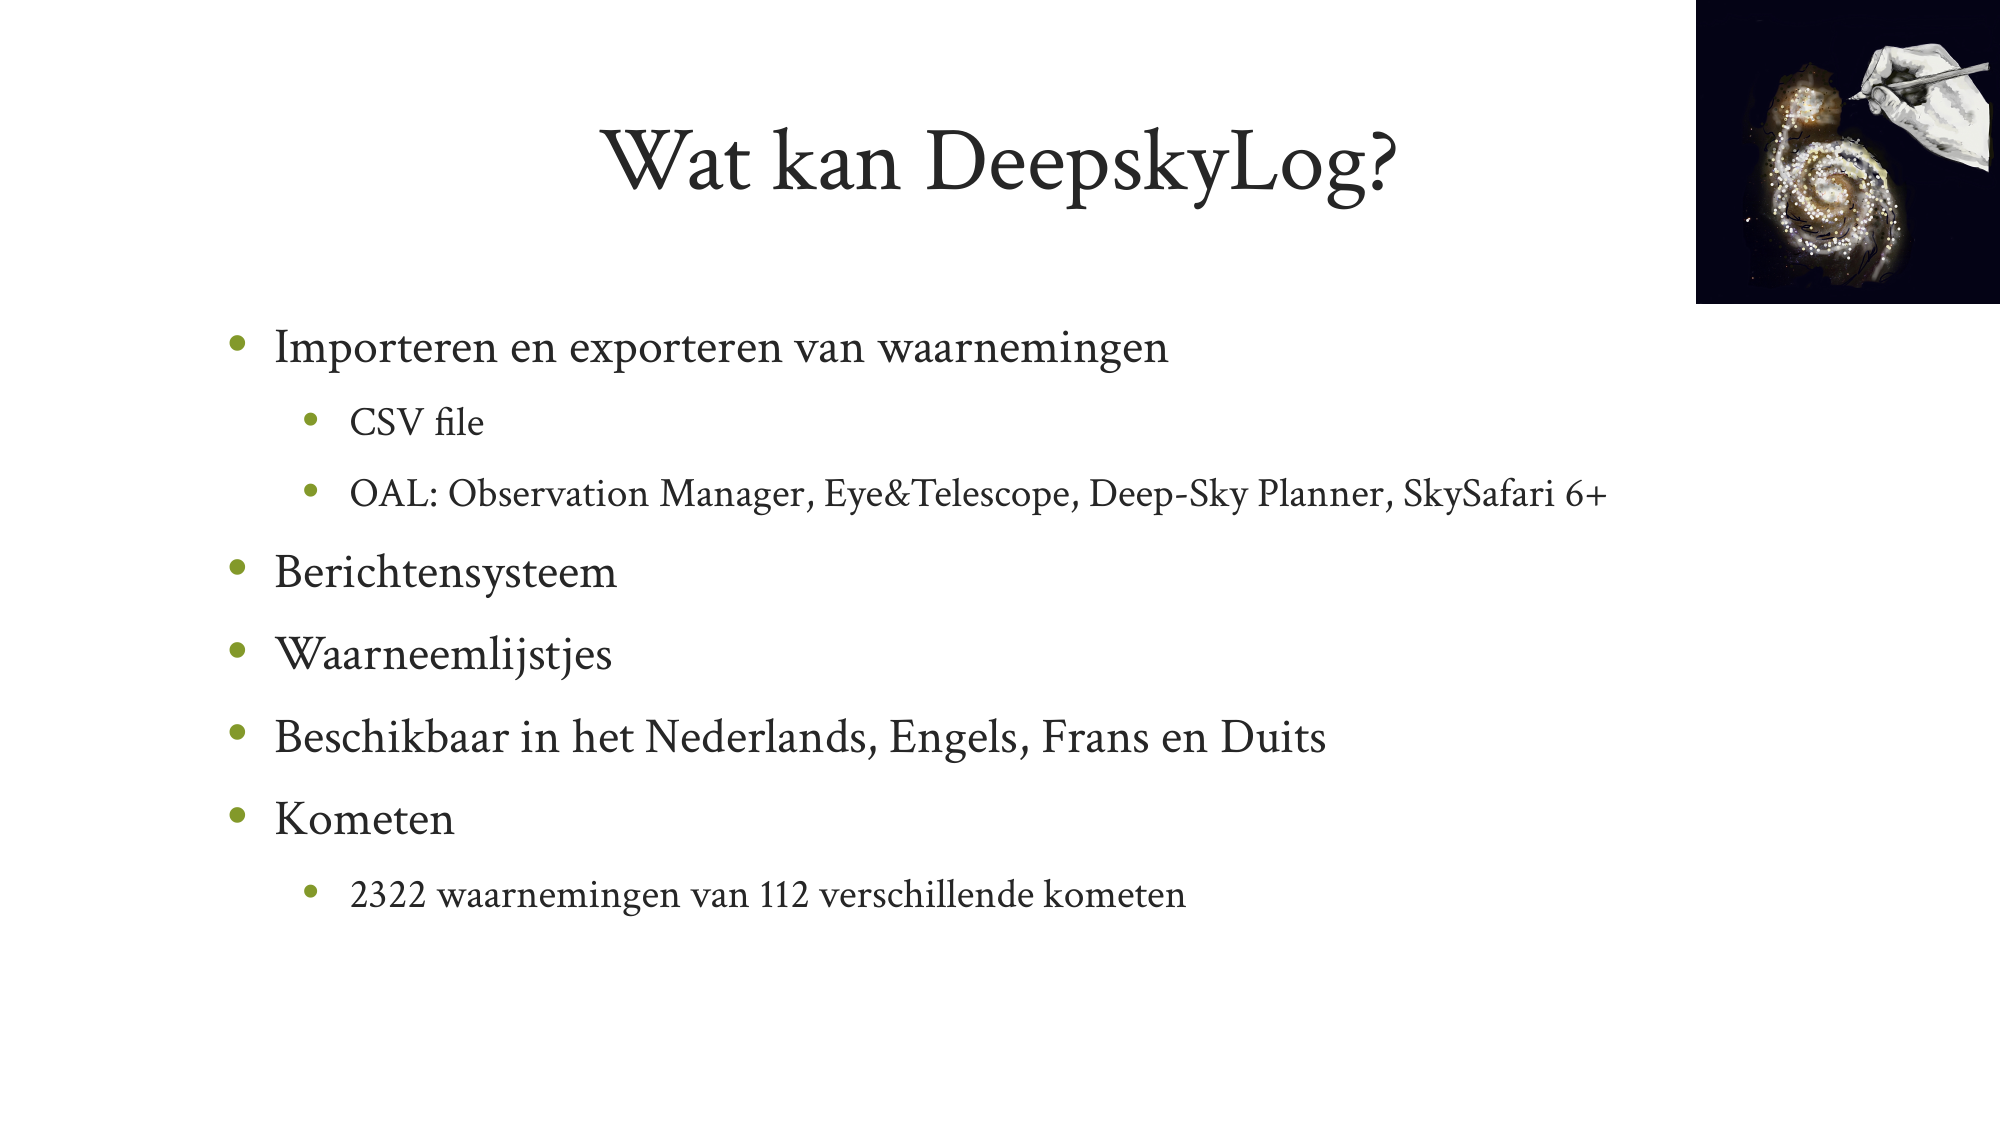

# Wat kan DeepskyLog?
Importeren en exporteren van waarnemingen
CSV file
OAL: Observation Manager, Eye&Telescope, Deep-Sky Planner, SkySafari 6+
Berichtensysteem
Waarneemlijstjes
Beschikbaar in het Nederlands, Engels, Frans en Duits
Kometen
2322 waarnemingen van 112 verschillende kometen